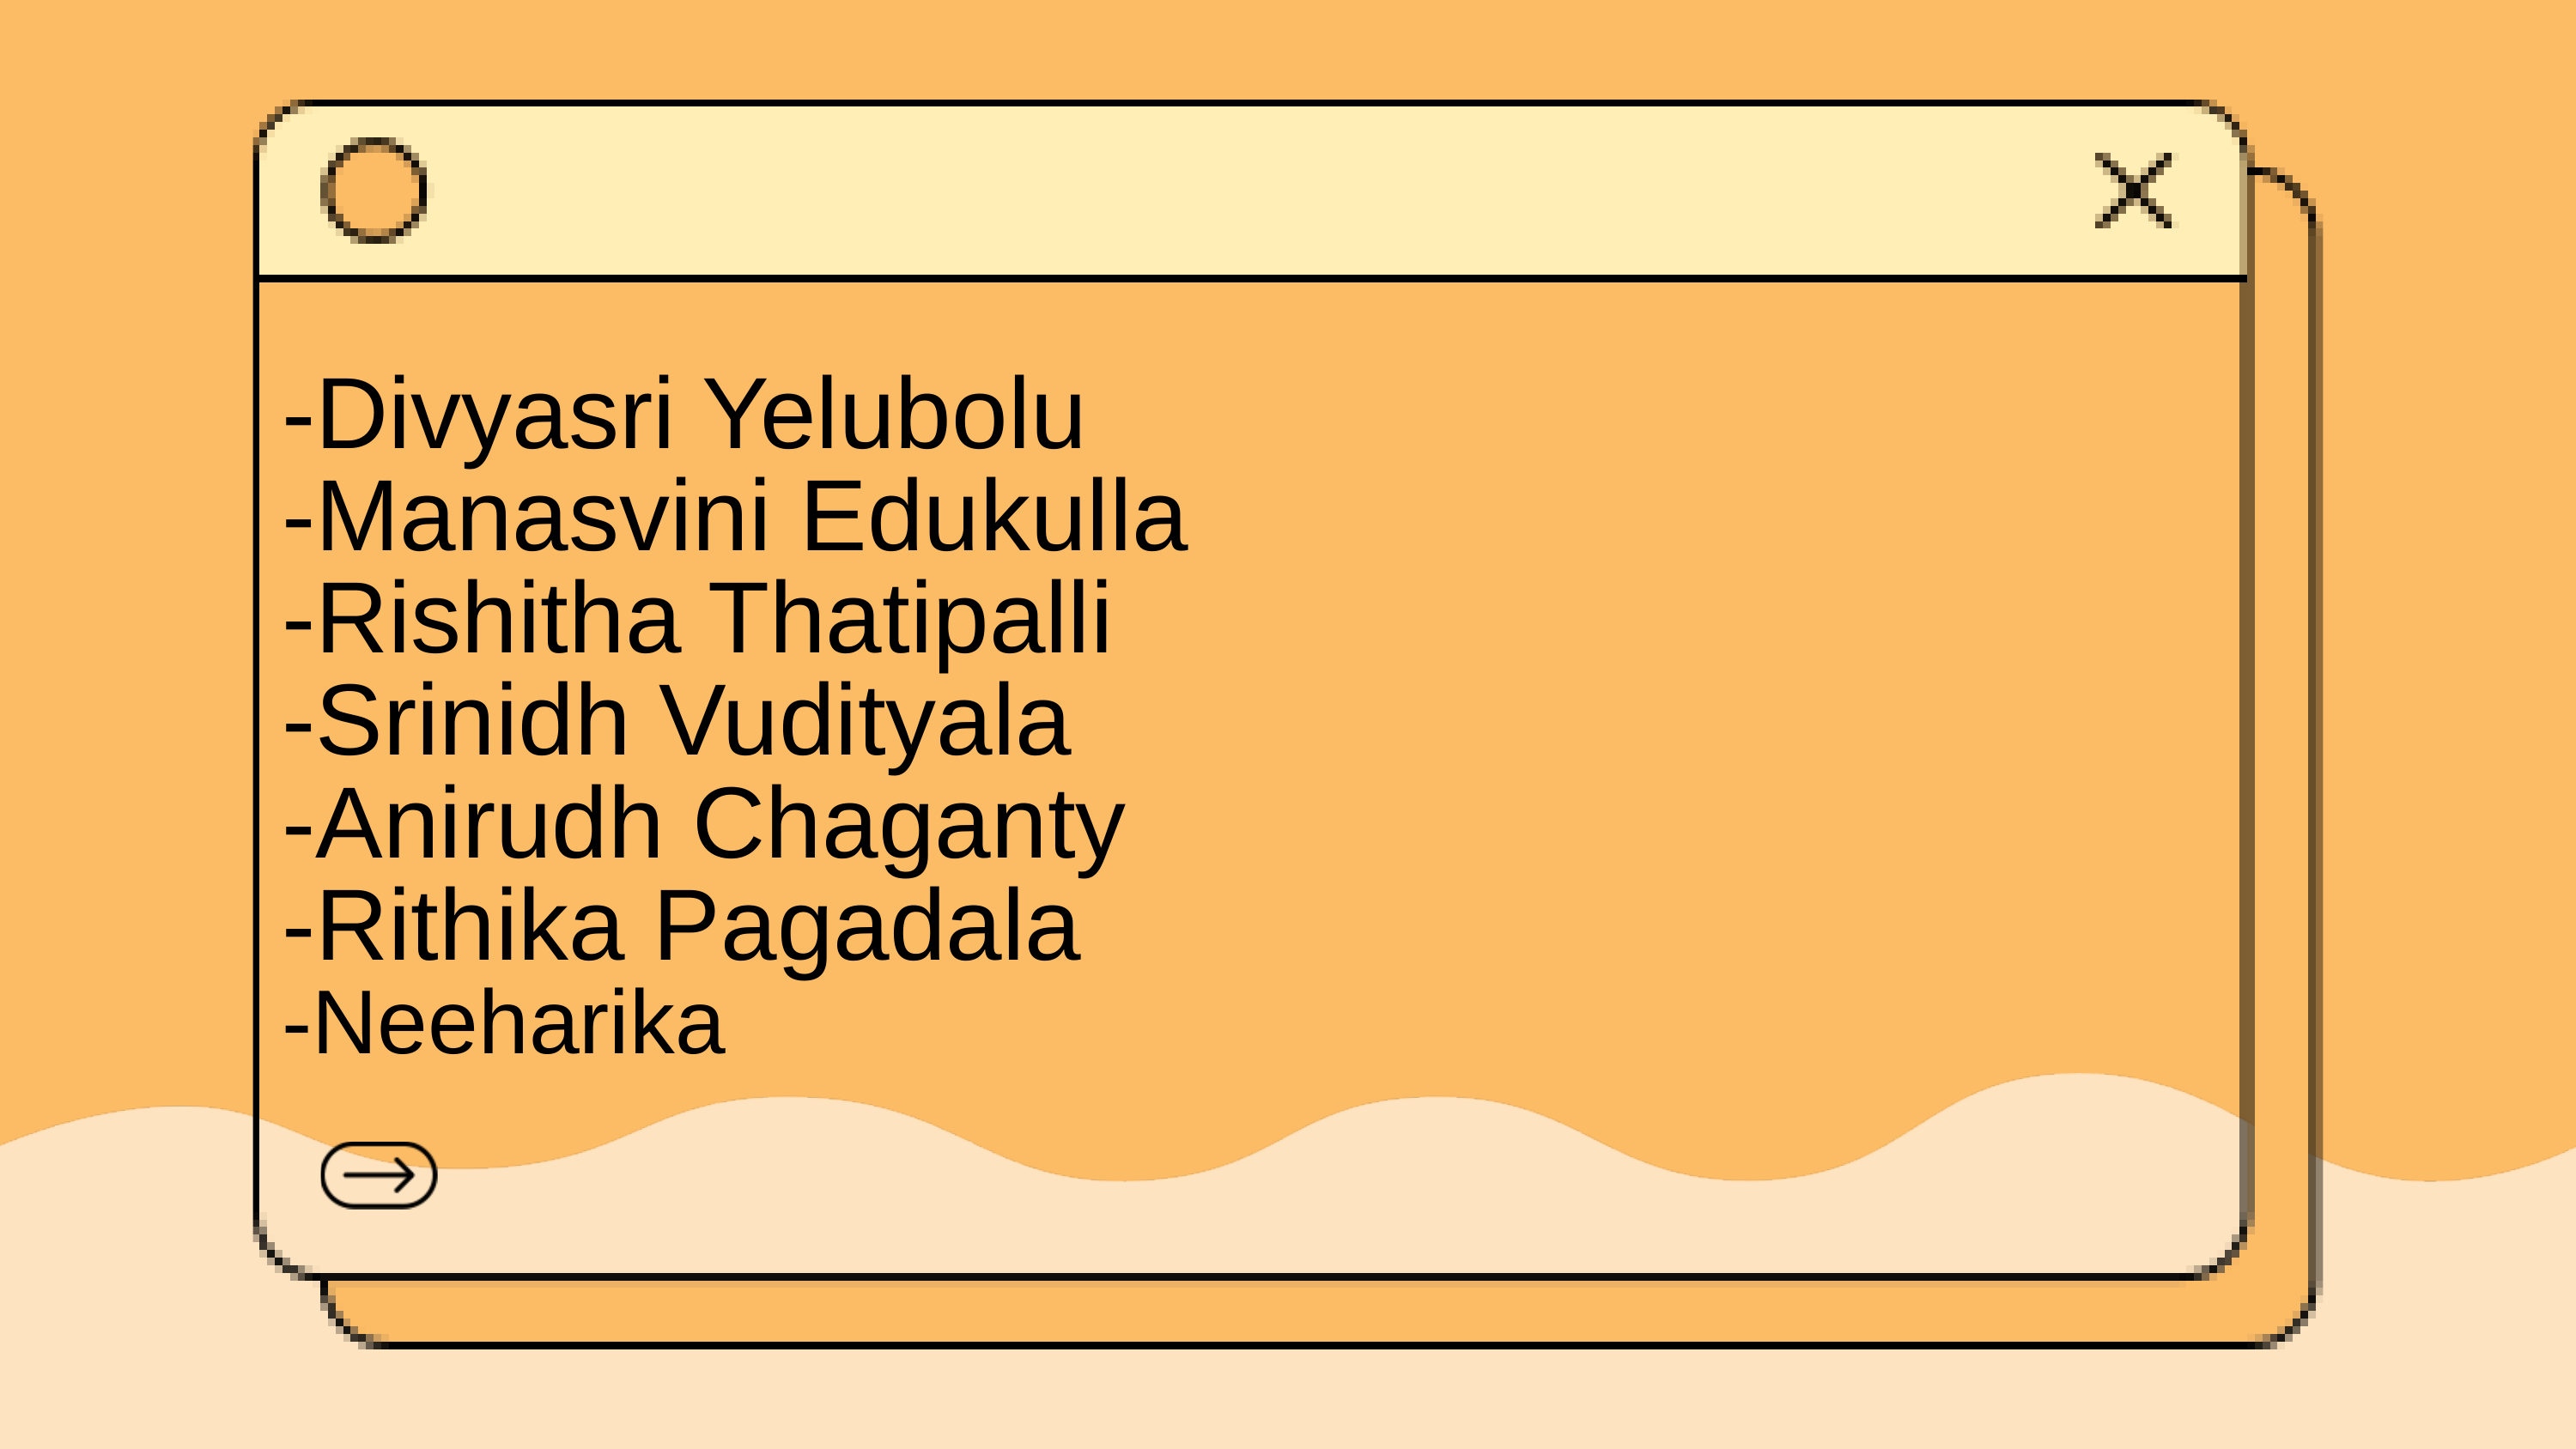

-Divyasri Yelubolu
-Manasvini Edukulla
-Rishitha Thatipalli
-Srinidh Vudityala
-Anirudh Chaganty
-Rithika Pagadala
-Neeharika